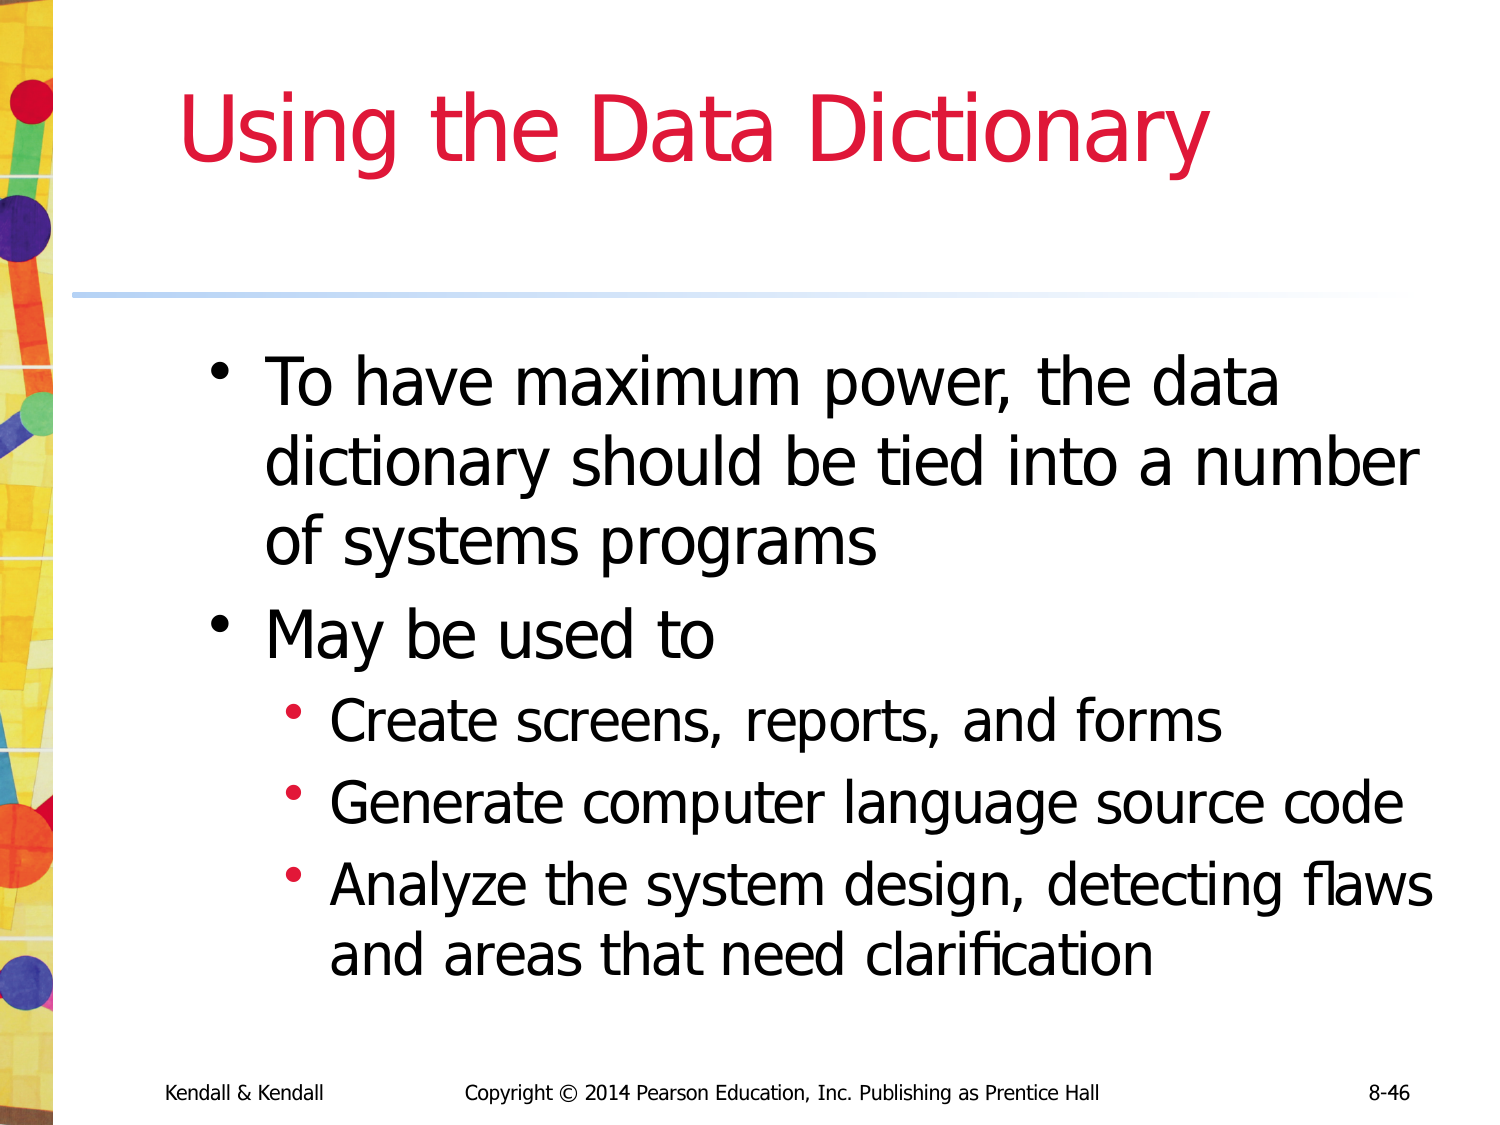

# Using the Data Dictionary
To have maximum power, the data dictionary should be tied into a number of systems programs
May be used to
Create screens, reports, and forms
Generate computer language source code
Analyze the system design, detecting flaws and areas that need clarification
Kendall & Kendall	Copyright © 2014 Pearson Education, Inc. Publishing as Prentice Hall
8-46